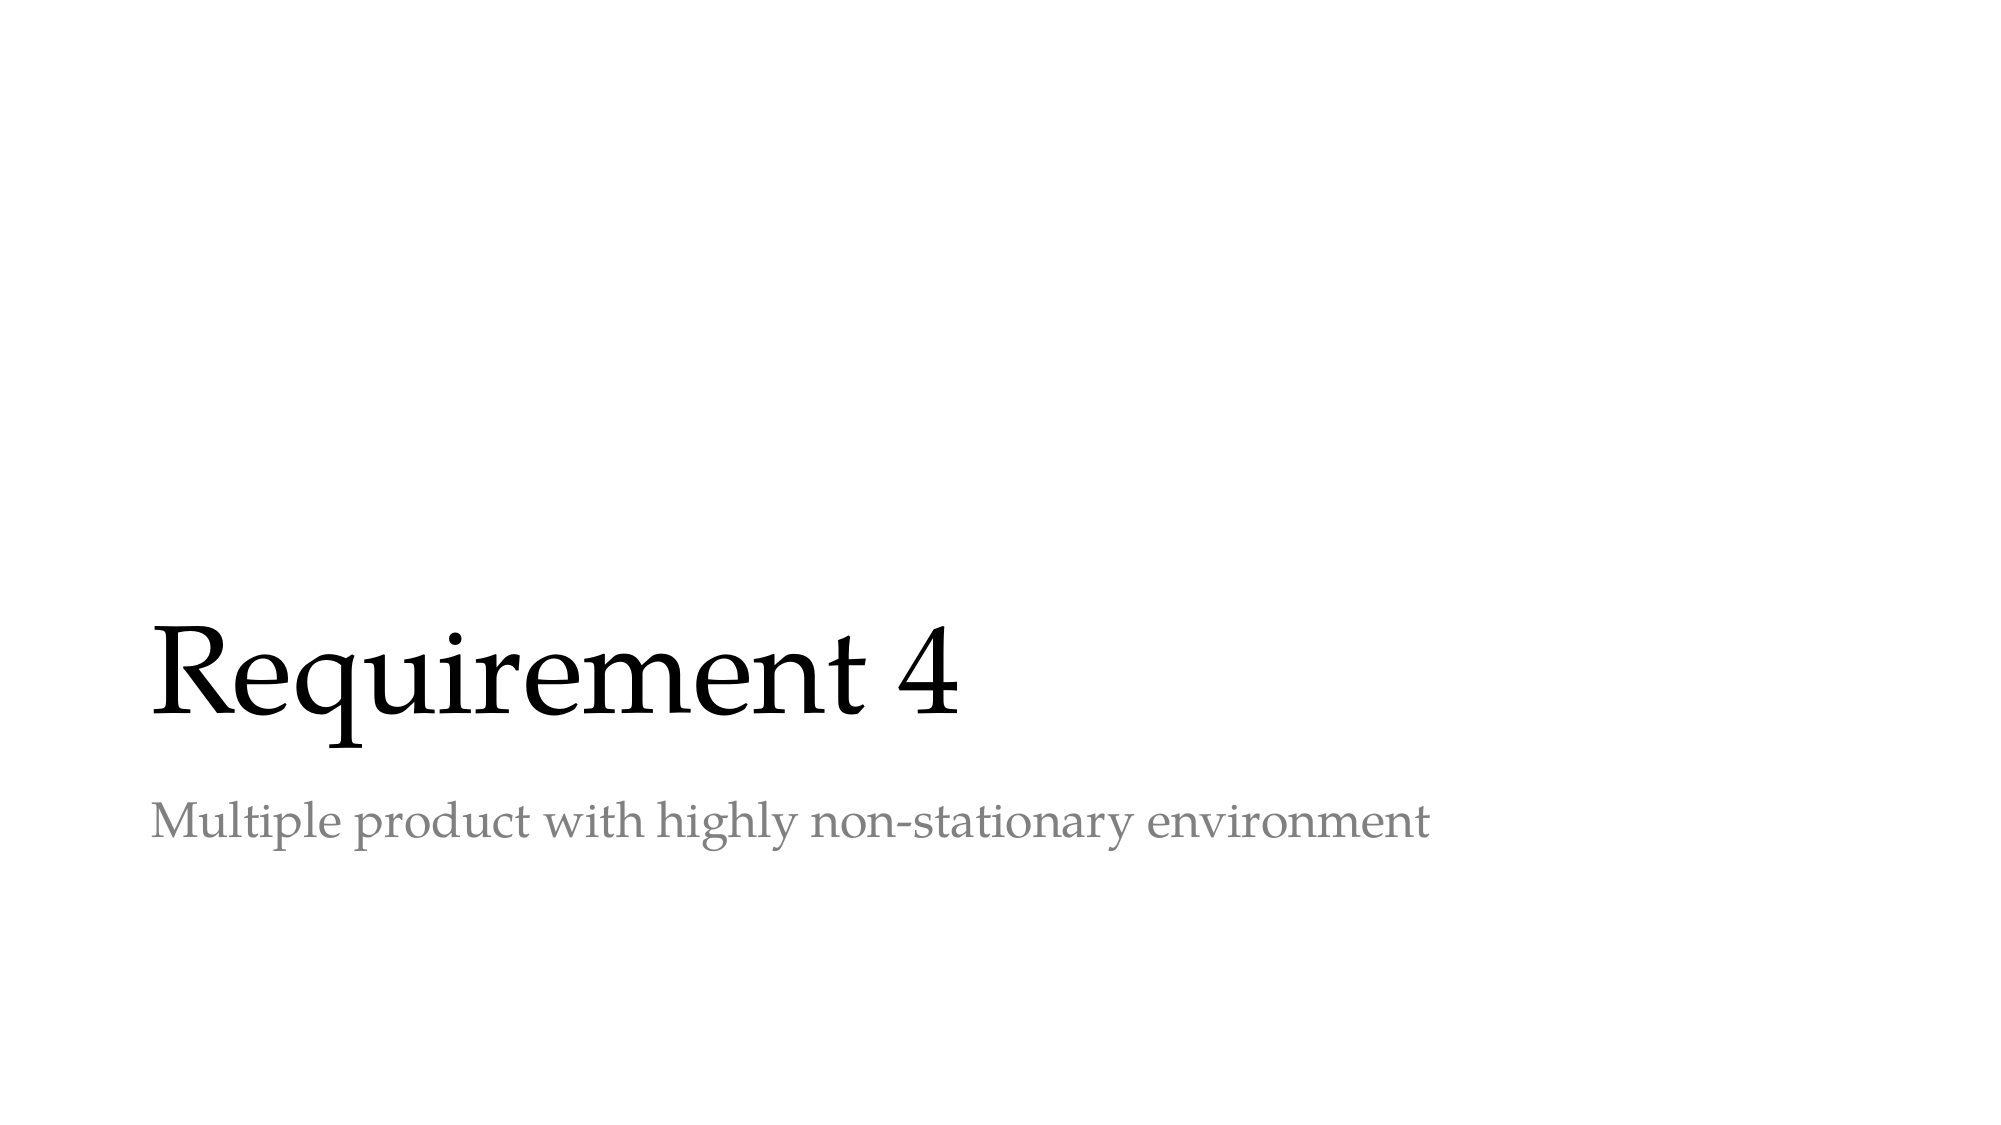

# Requirement 4
Multiple product with highly non-stationary environment